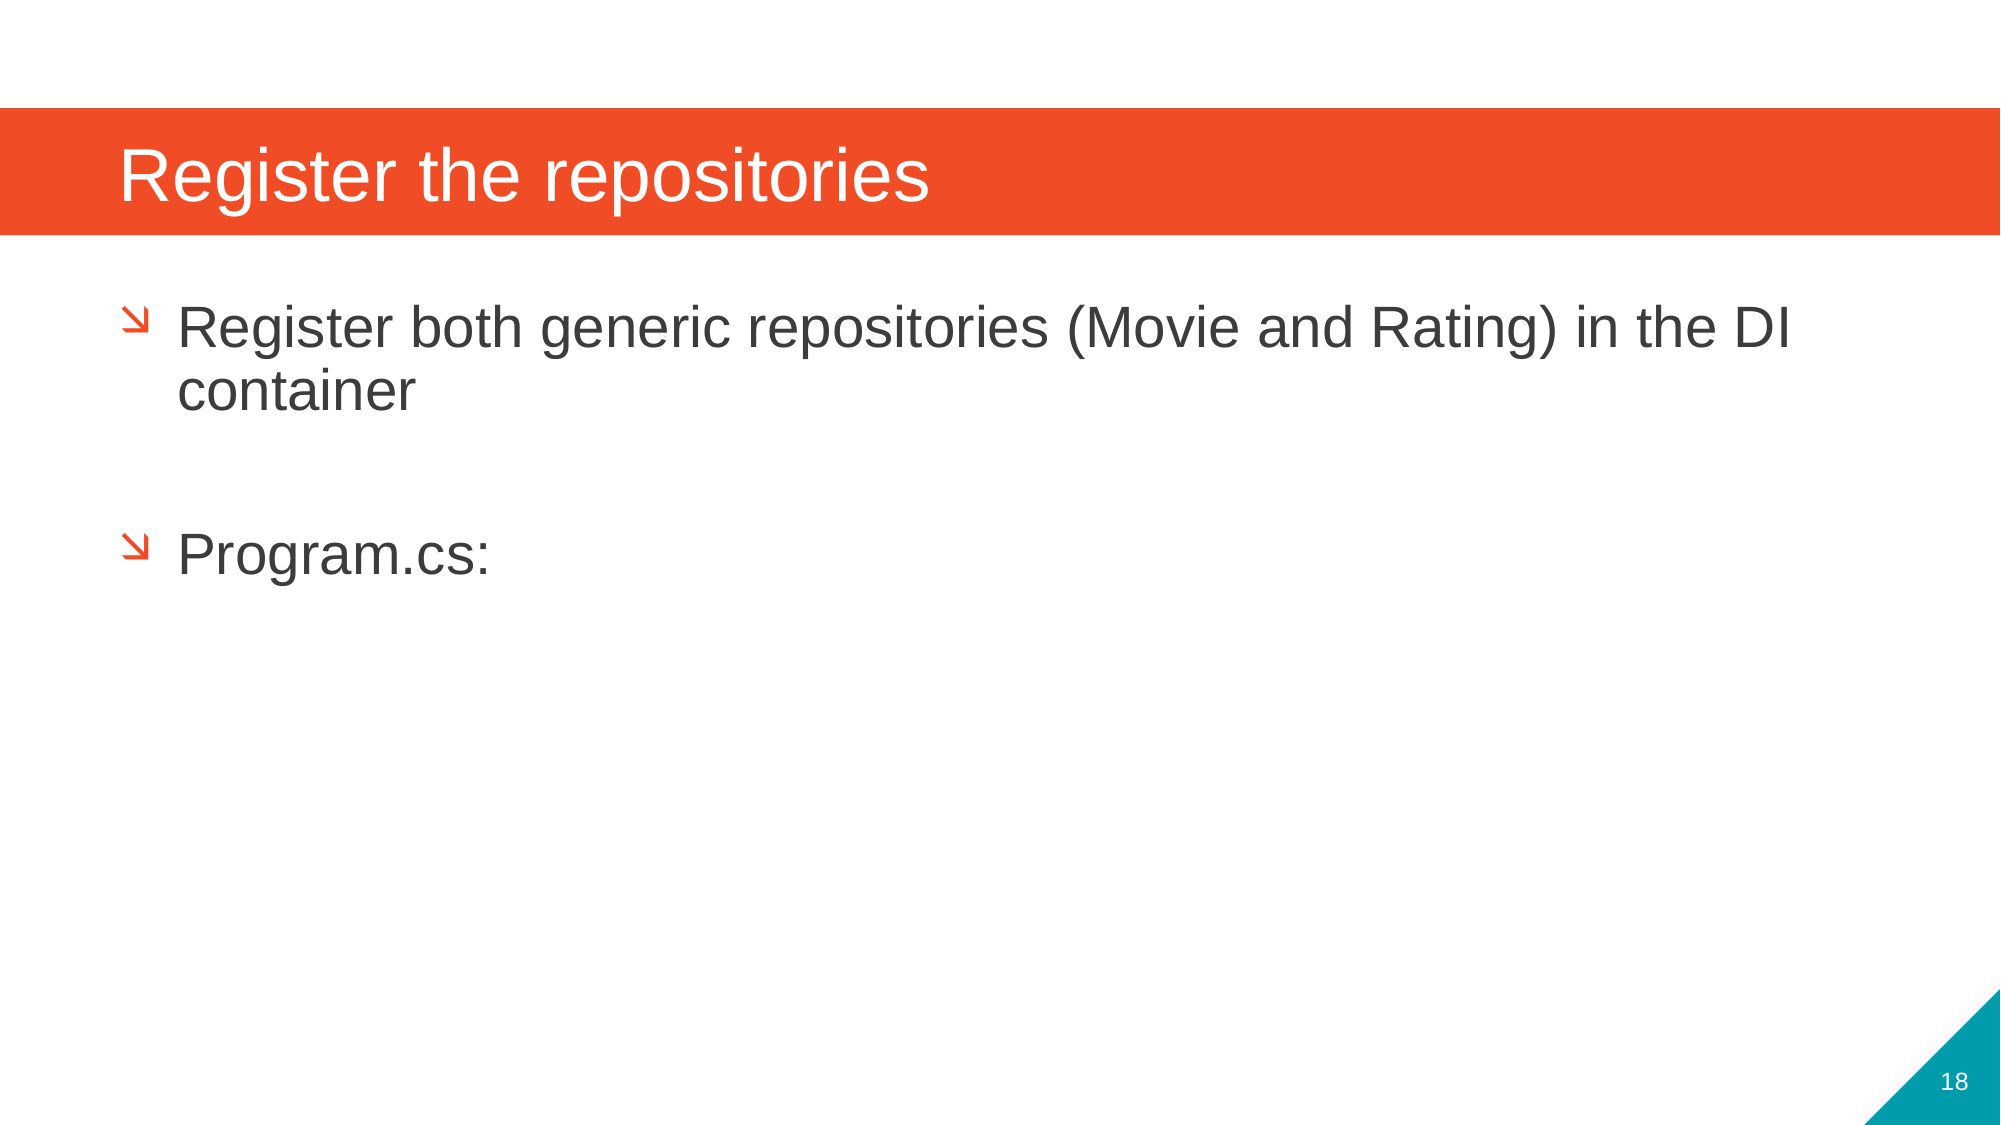

# Register the repositories
Register both generic repositories (Movie and Rating) in the DI container

Program.cs:

18